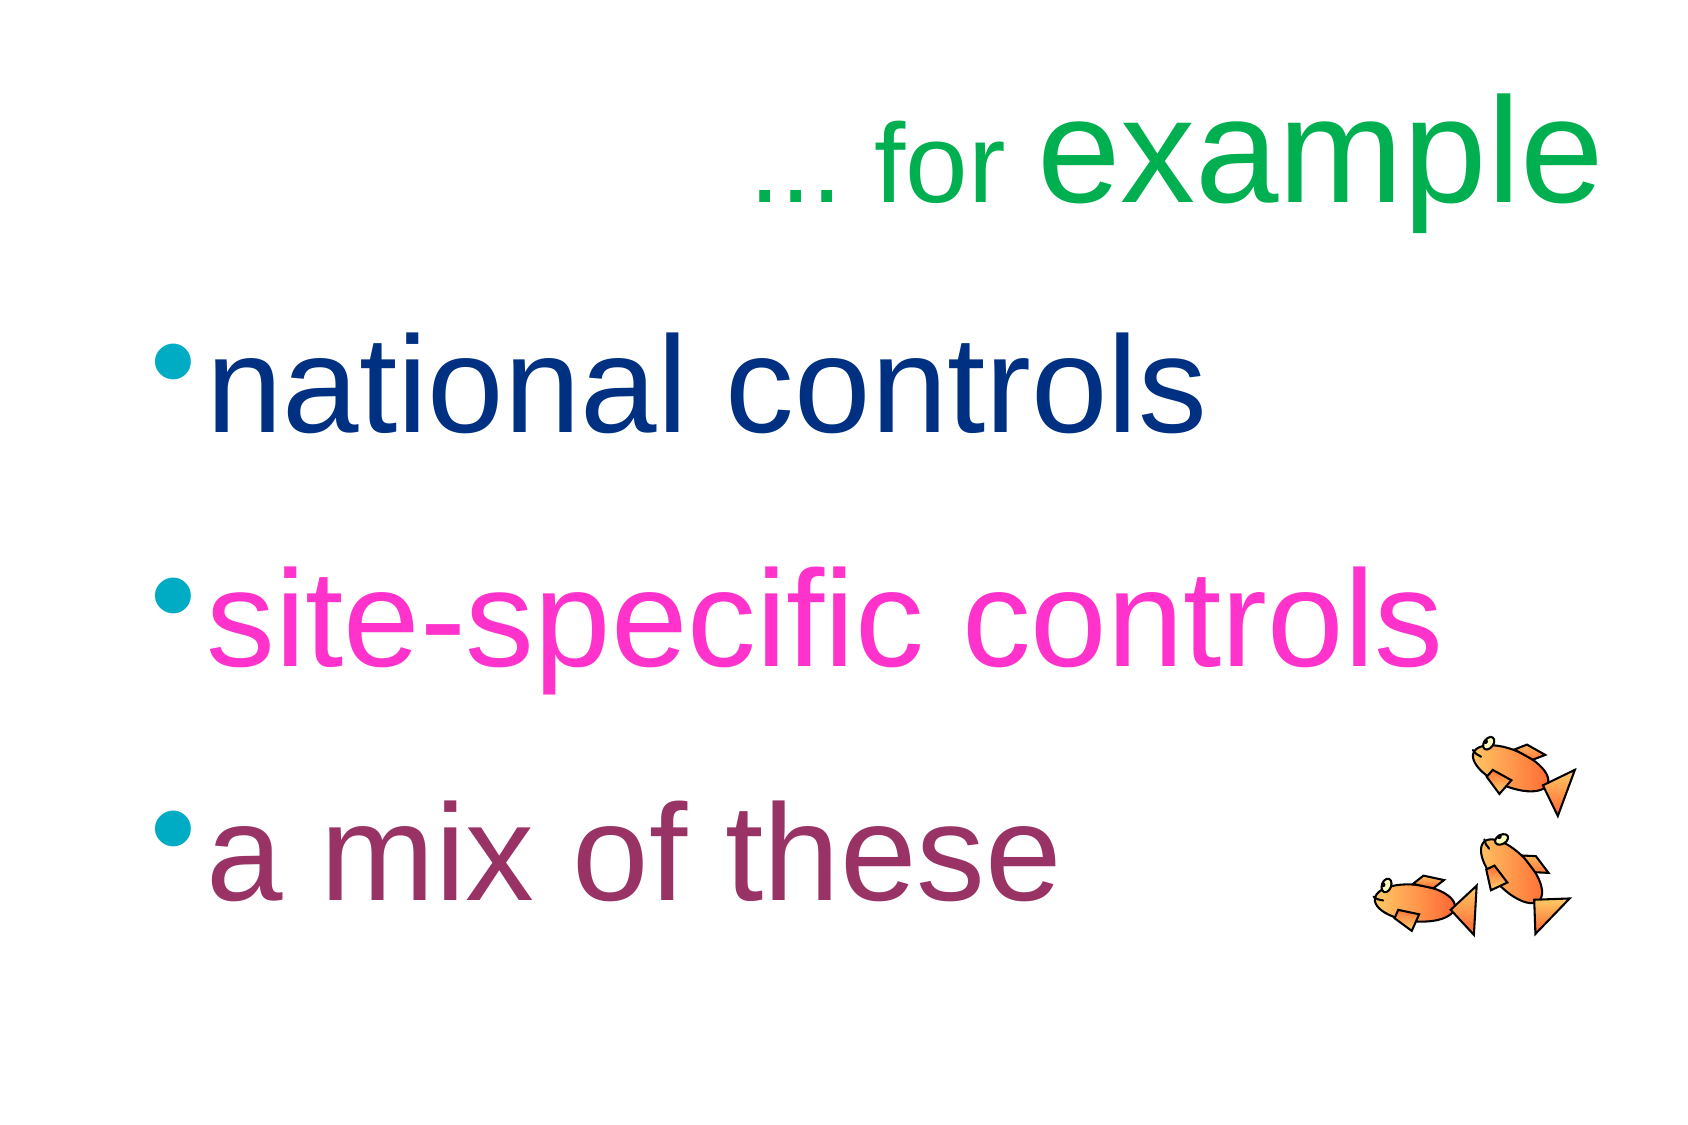

# ... for example
national controls
site-specific controls
a mix of these